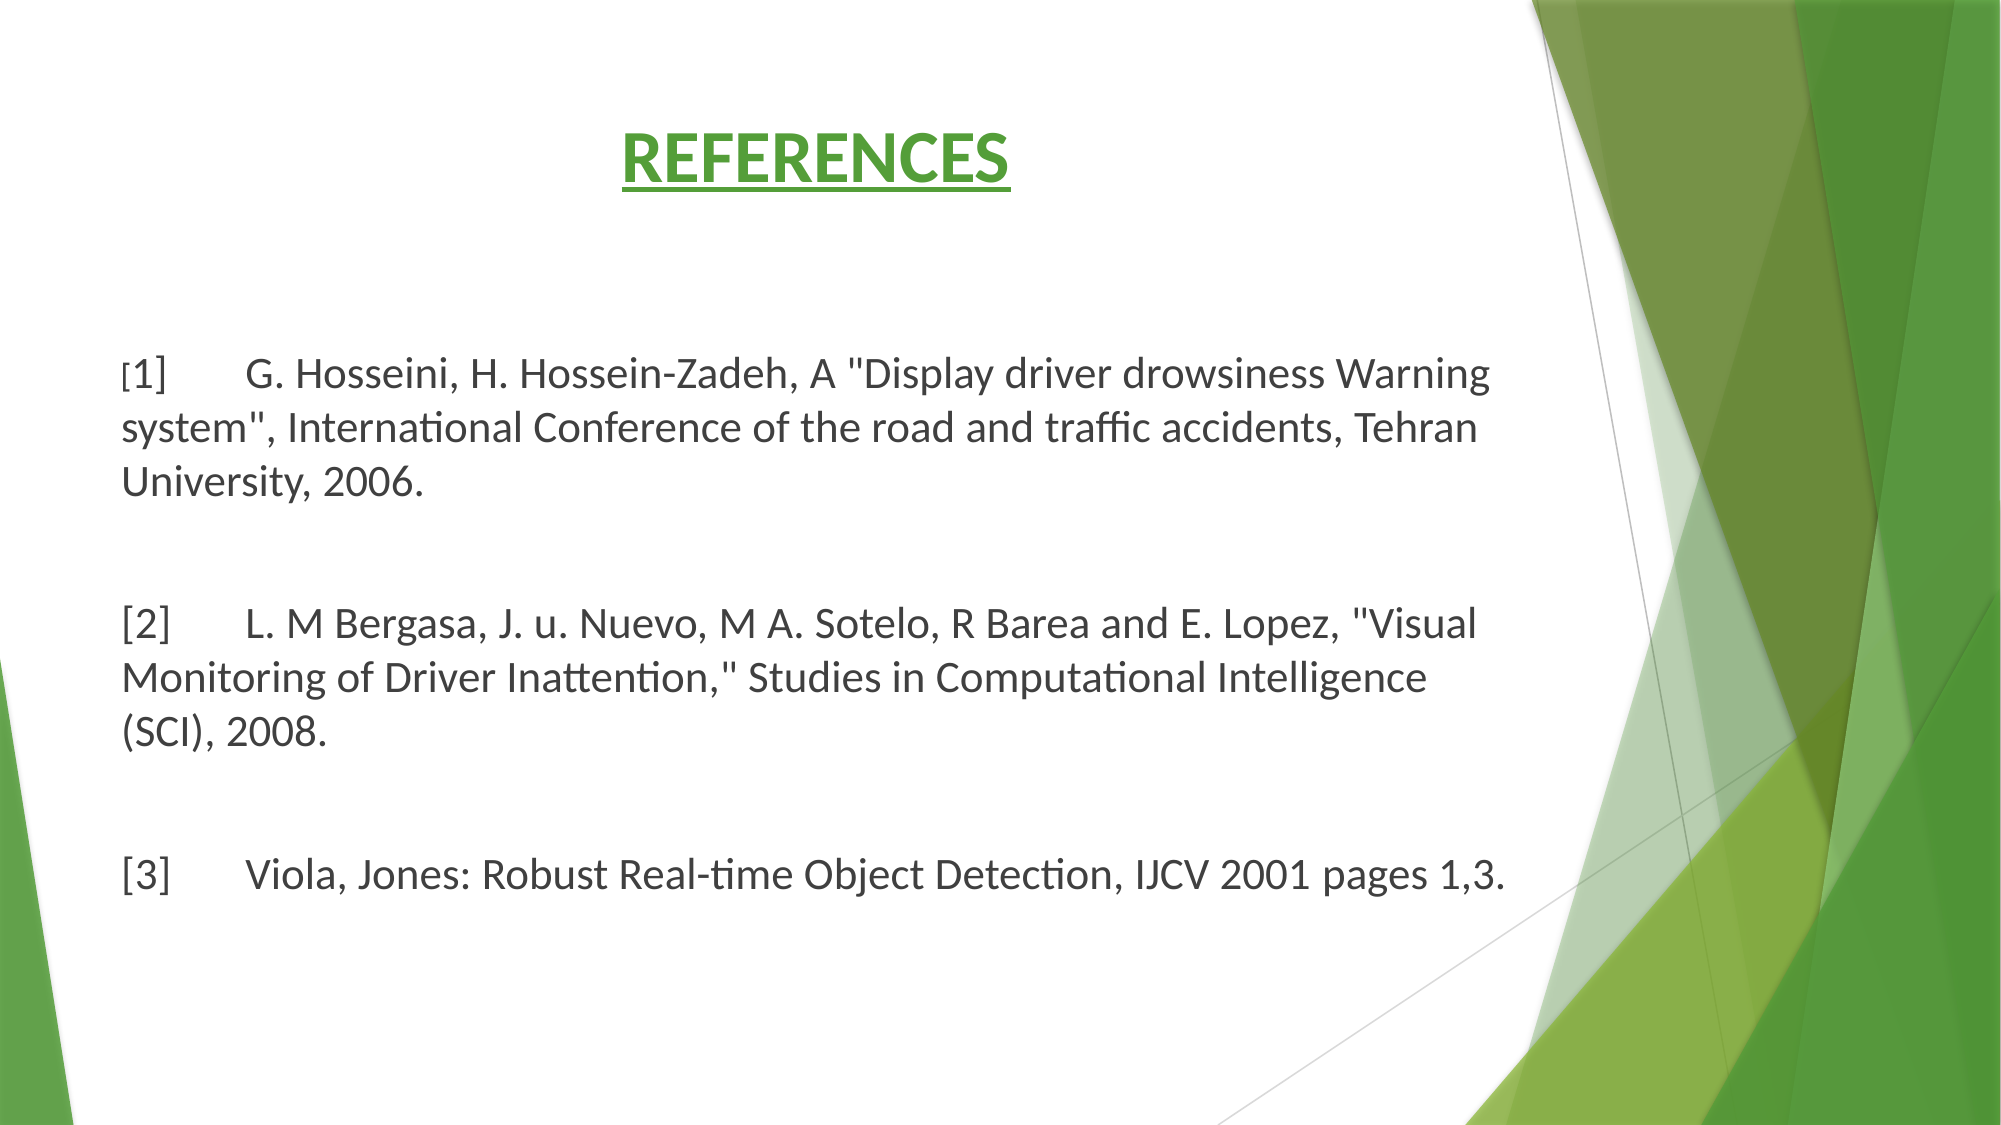

# REFERENCES

[1]	G. Hosseini, H. Hossein-Zadeh, A "Display driver drowsiness Warning system", International Conference of the road and traffic accidents, Tehran University, 2006.

[2]	L. M Bergasa, J. u. Nuevo, M A. Sotelo, R Barea and E. Lopez, "Visual Monitoring of Driver Inattention," Studies in Computational Intelligence (SCI), 2008.

[3]	Viola, Jones: Robust Real-time Object Detection, IJCV 2001 pages 1,3.